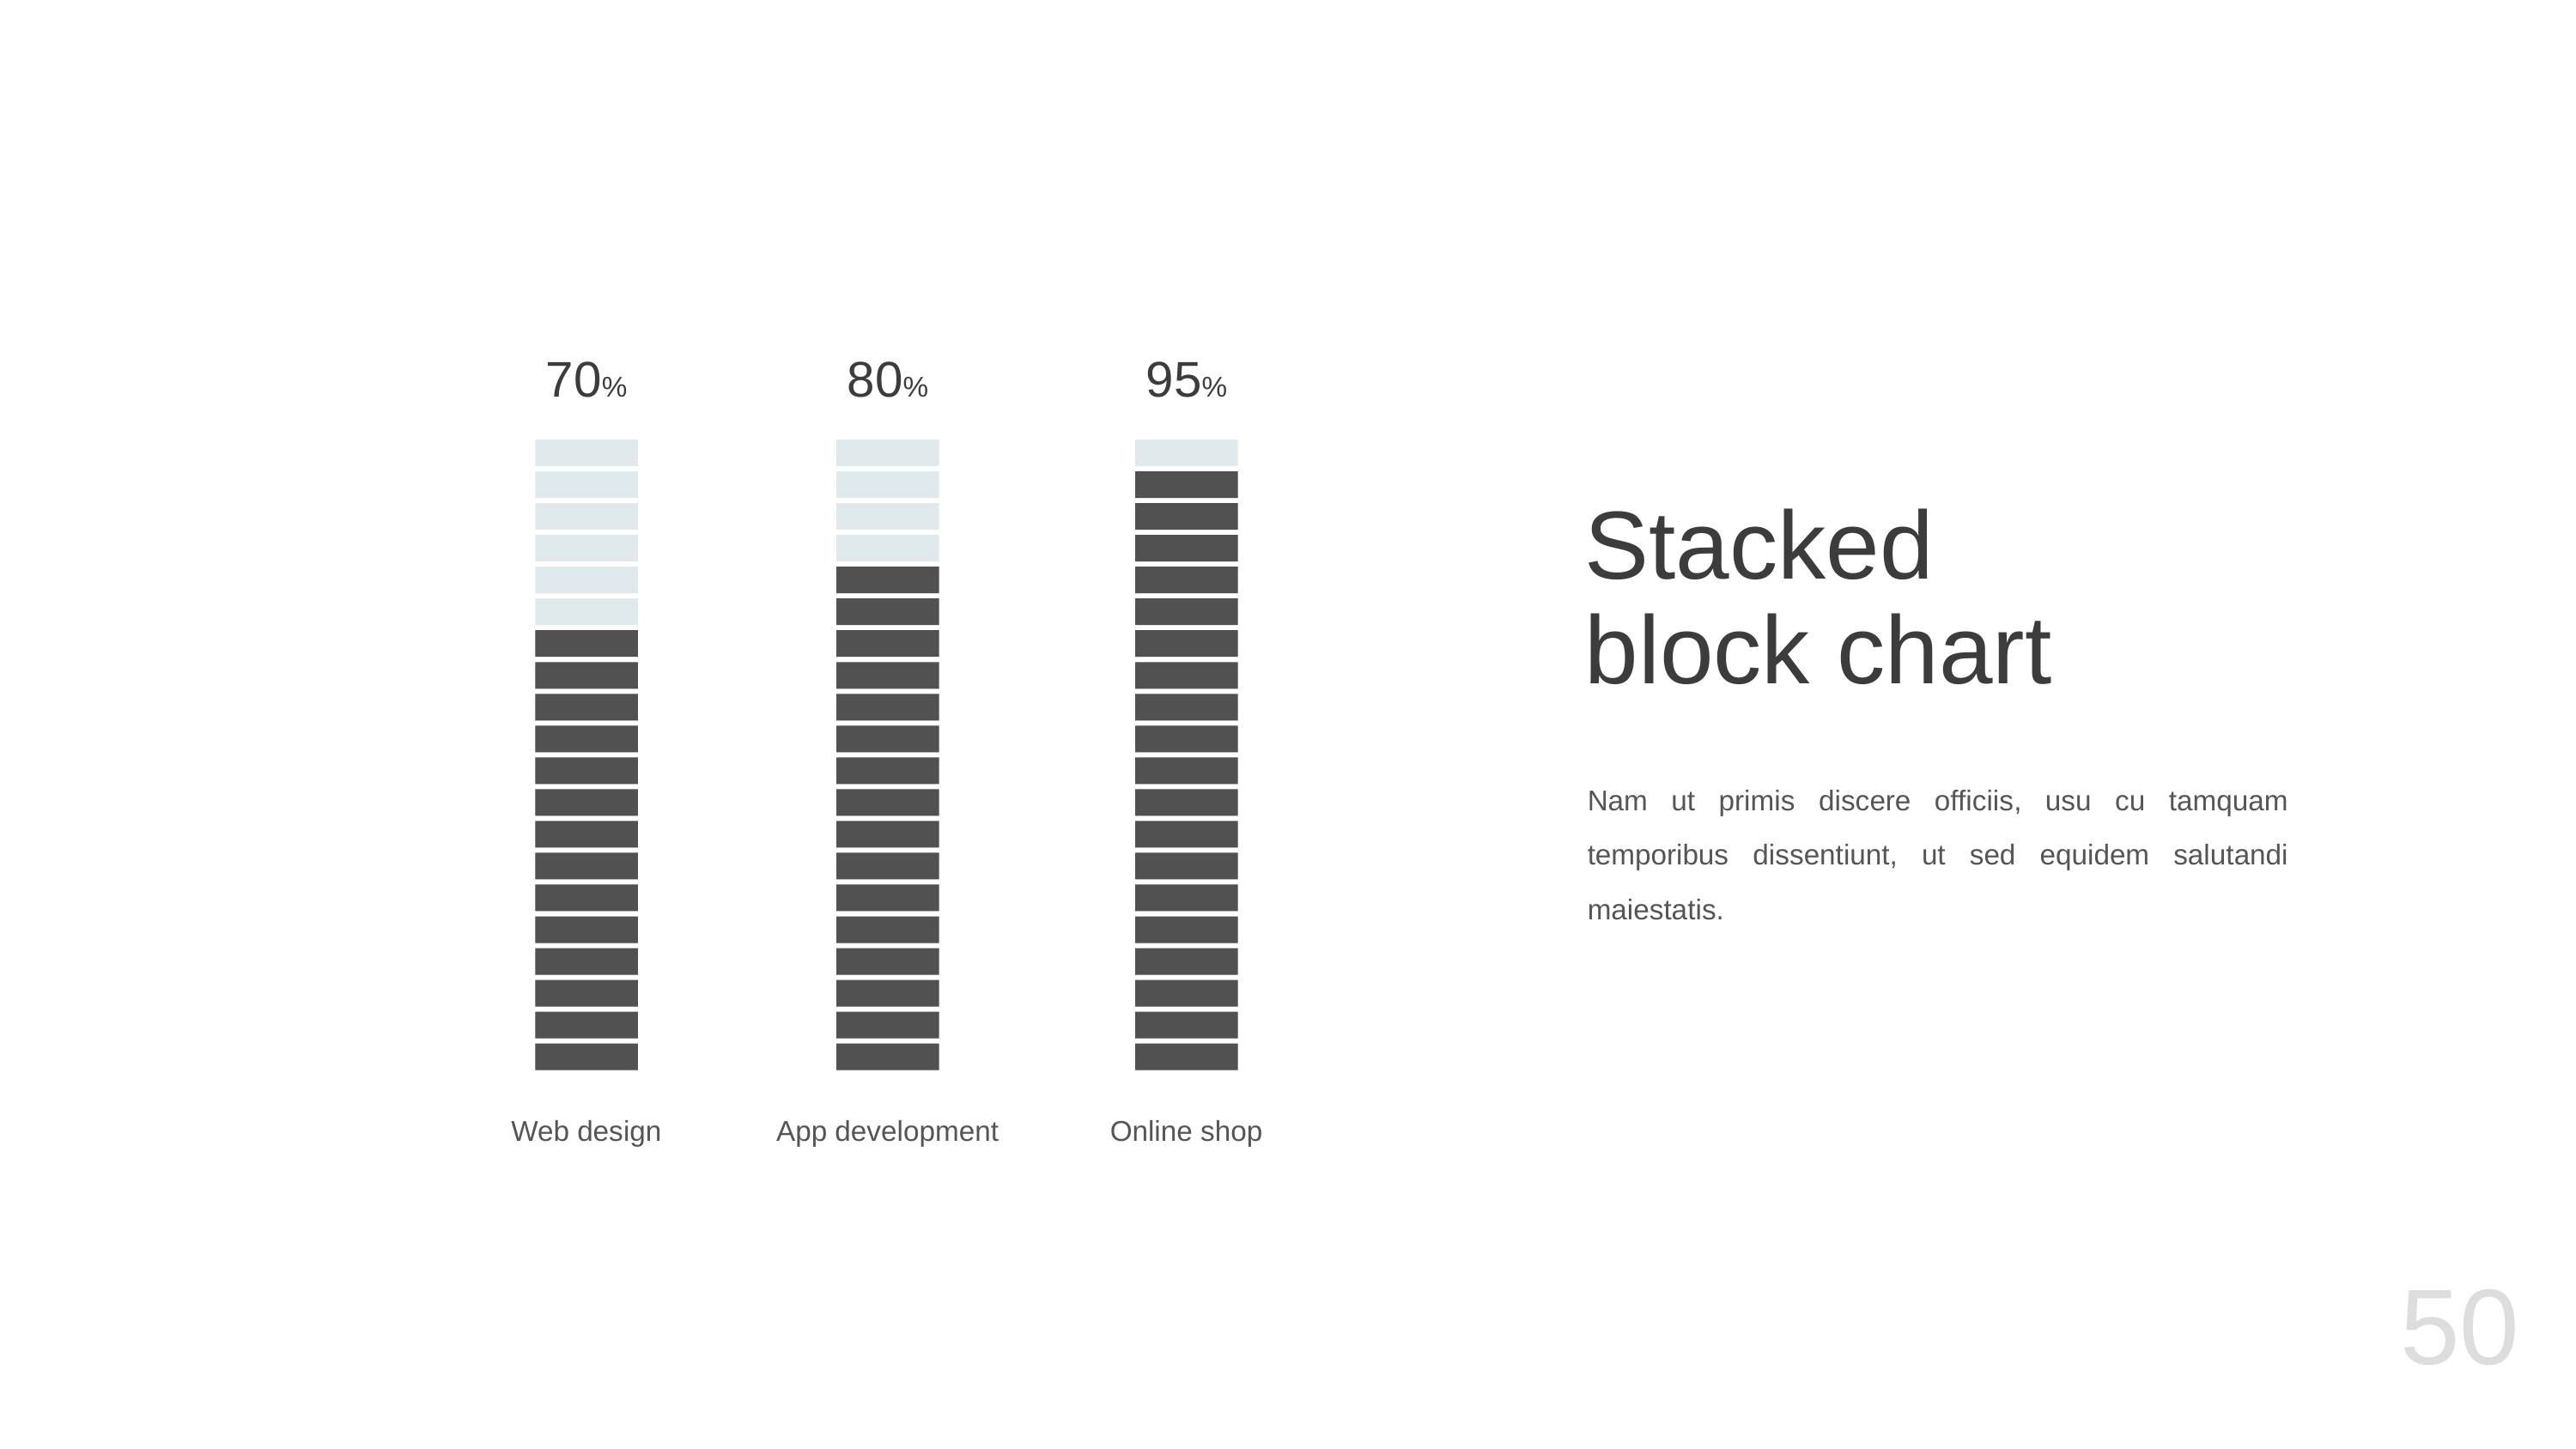

# Stacked block chart
70%
80%
95%

Nam ut primis discere officiis, usu cu tamquam temporibus dissentiunt, ut sed equidem salutandi maiestatis.
Web design
App development
Online shop
50